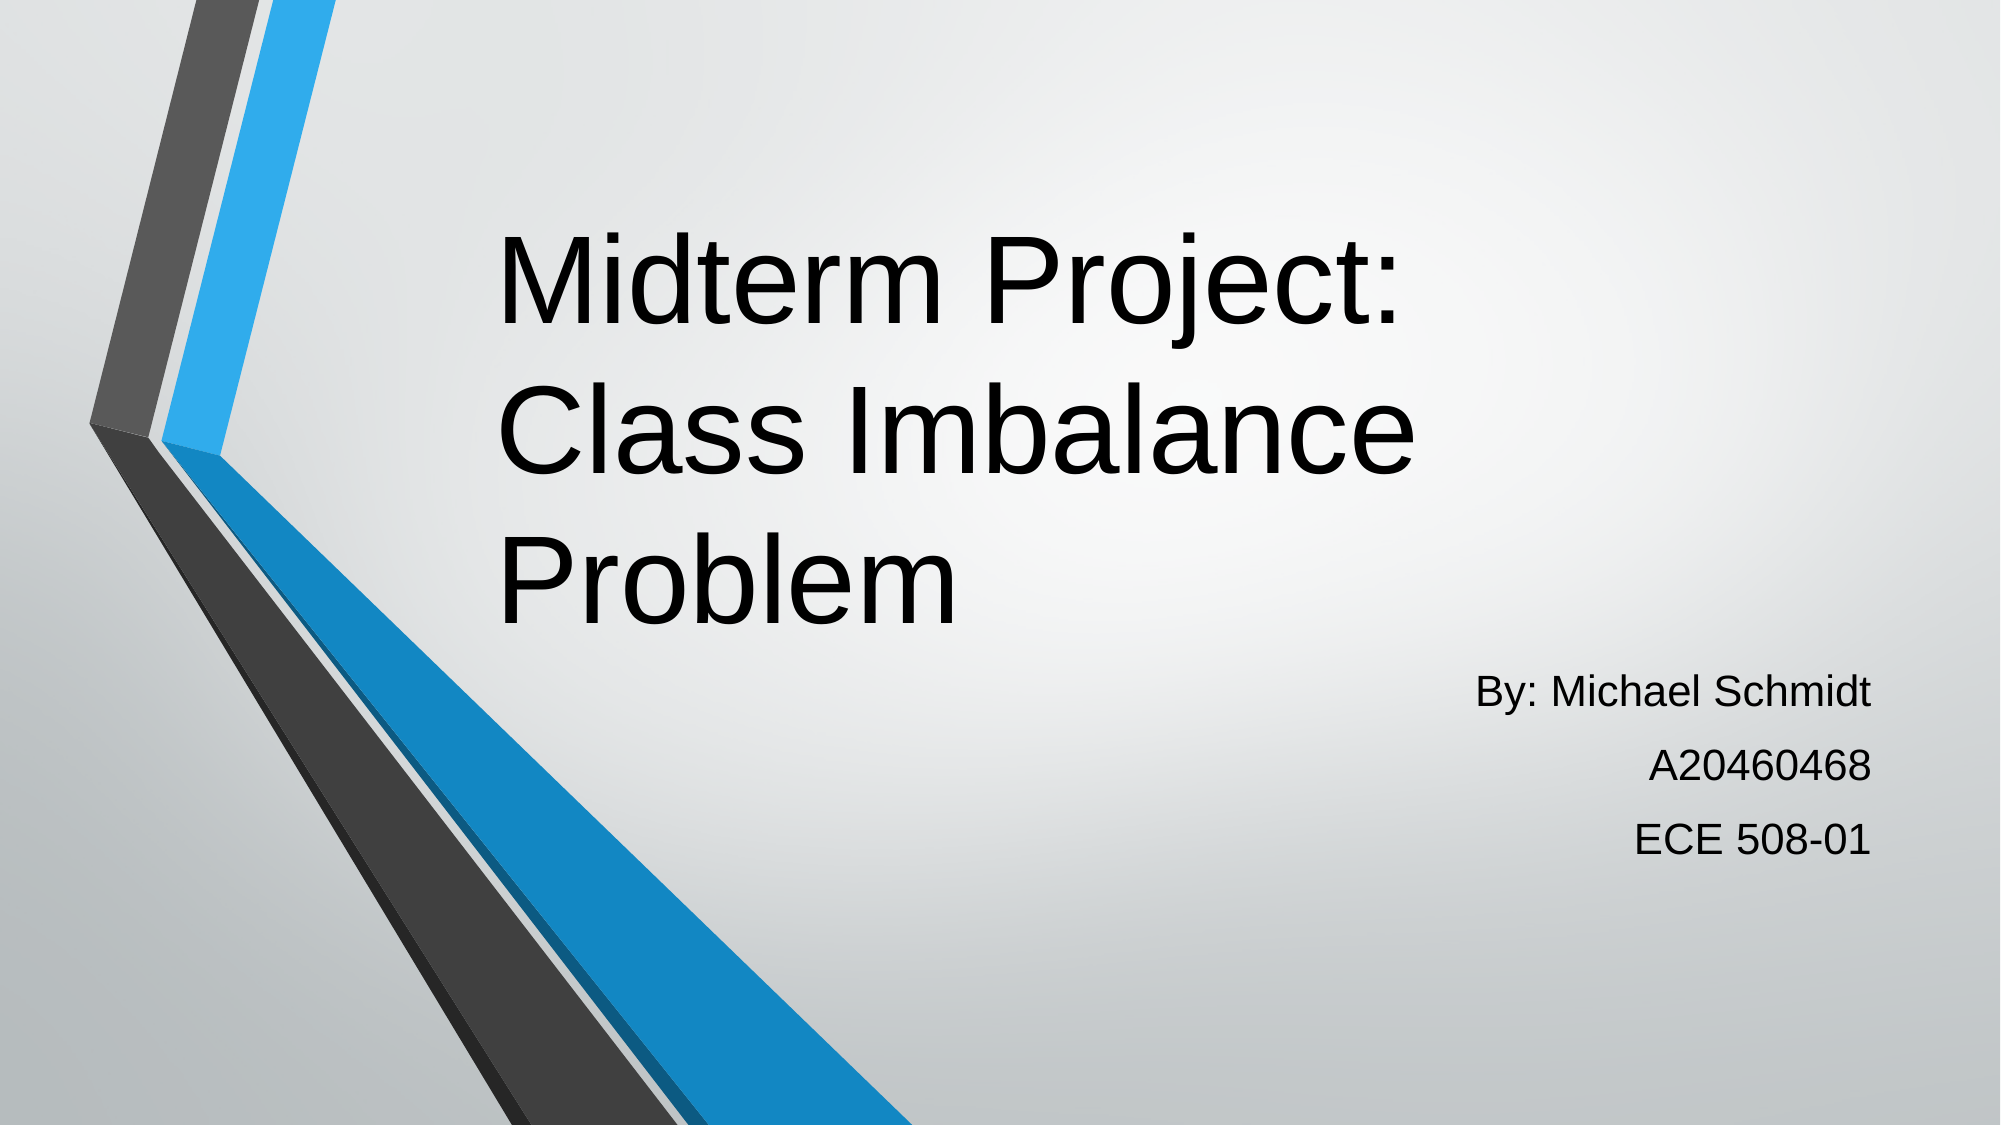

# Midterm Project: Class Imbalance Problem
By: Michael Schmidt
A20460468
ECE 508-01